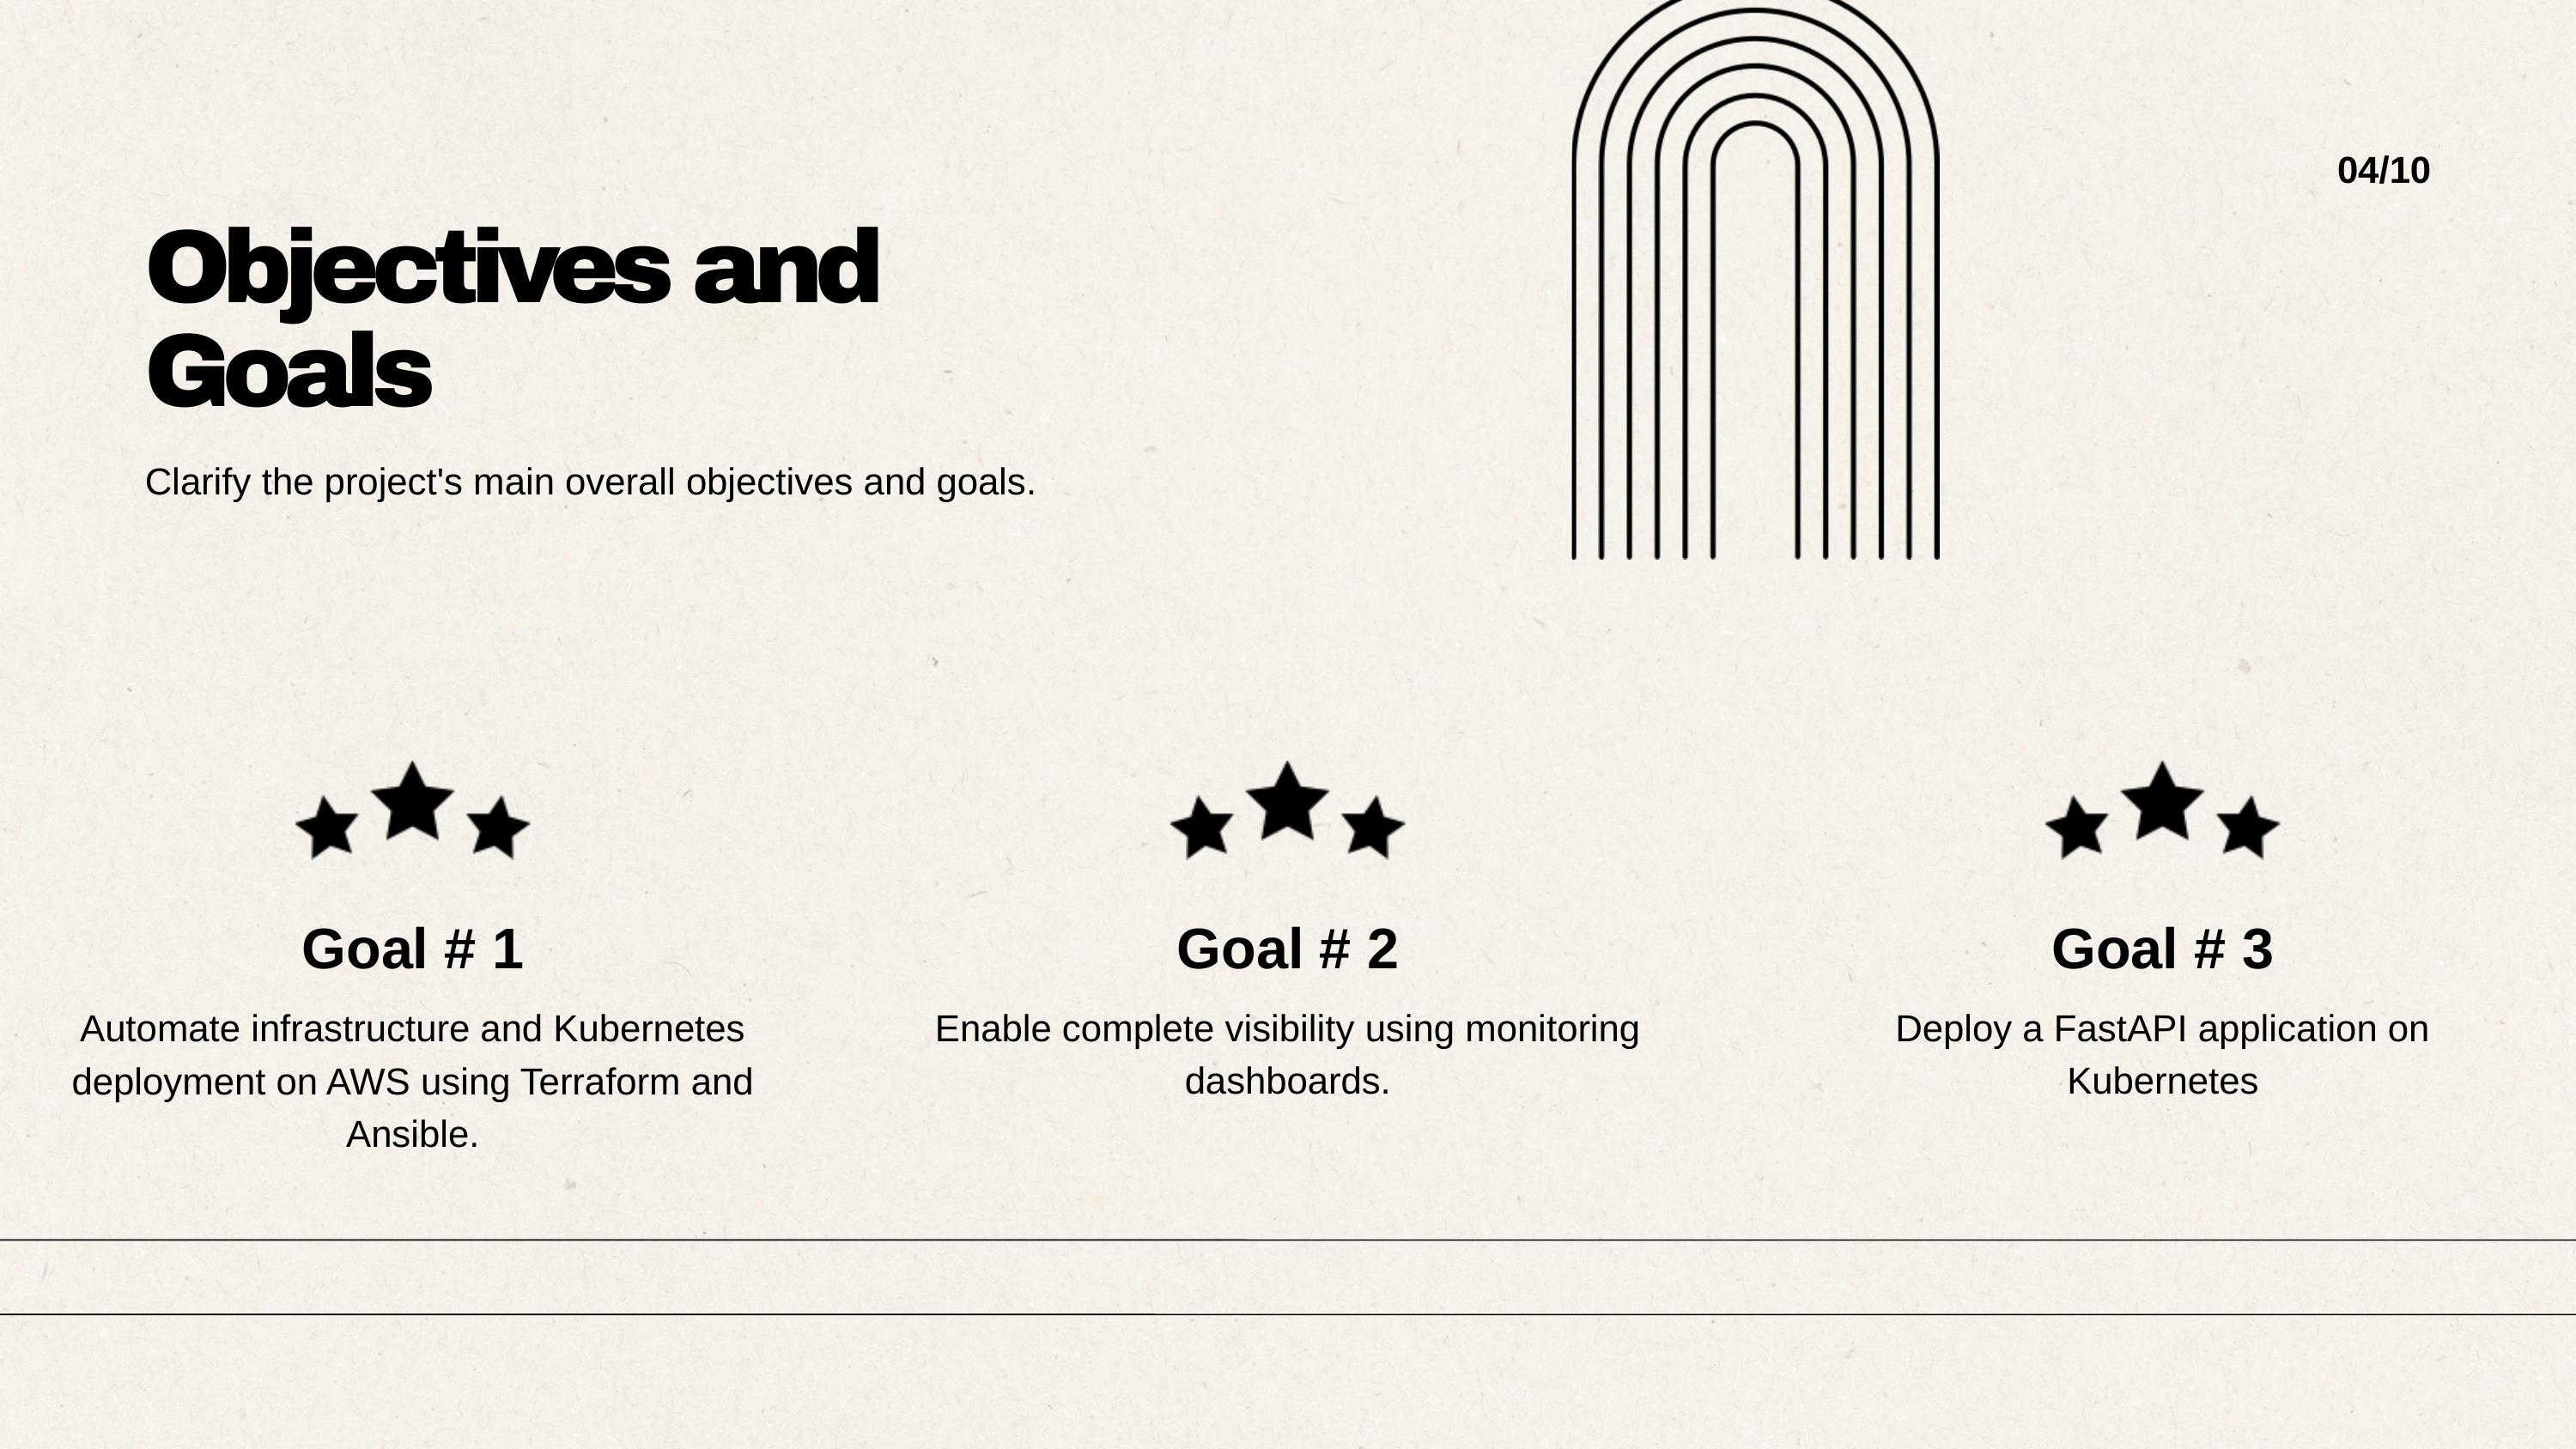

04/10
Objectives and Goals
Clarify the project's main overall objectives and goals.

Goal # 1
Goal # 2
Goal # 3
Automate infrastructure and Kubernetes deployment on AWS using Terraform and Ansible.
Enable complete visibility using monitoring dashboards.
Deploy a FastAPI application on Kubernetes